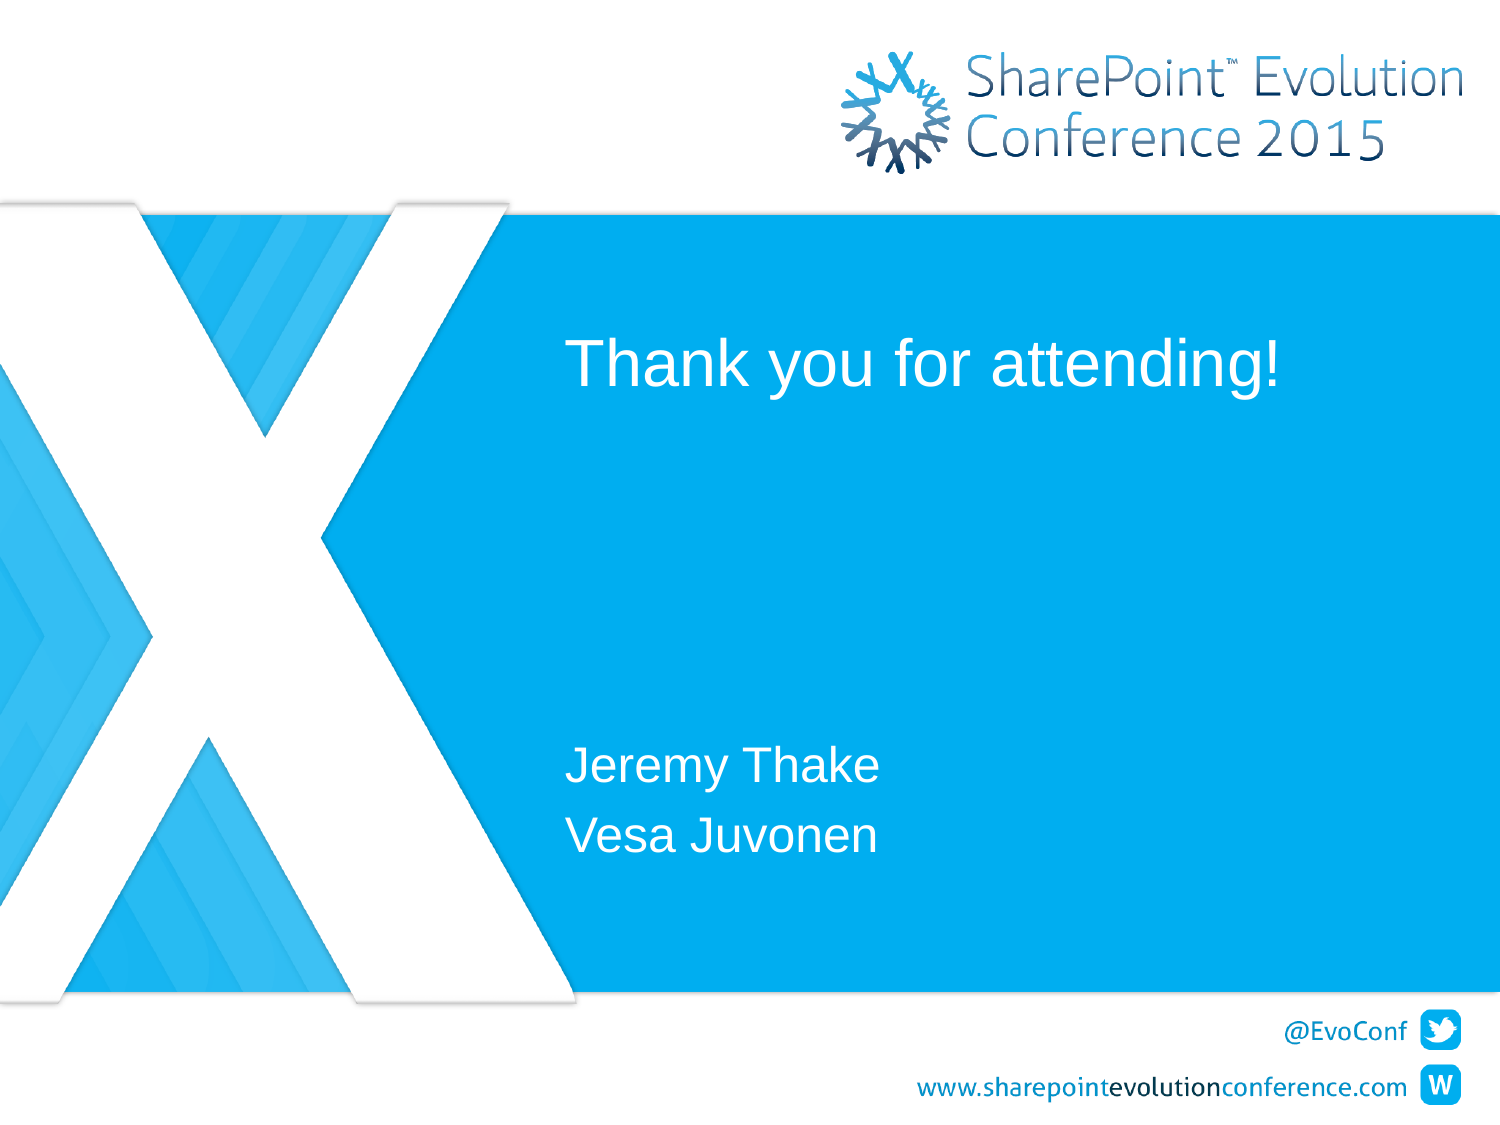

# Thank you for attending!
Jeremy Thake
Vesa Juvonen